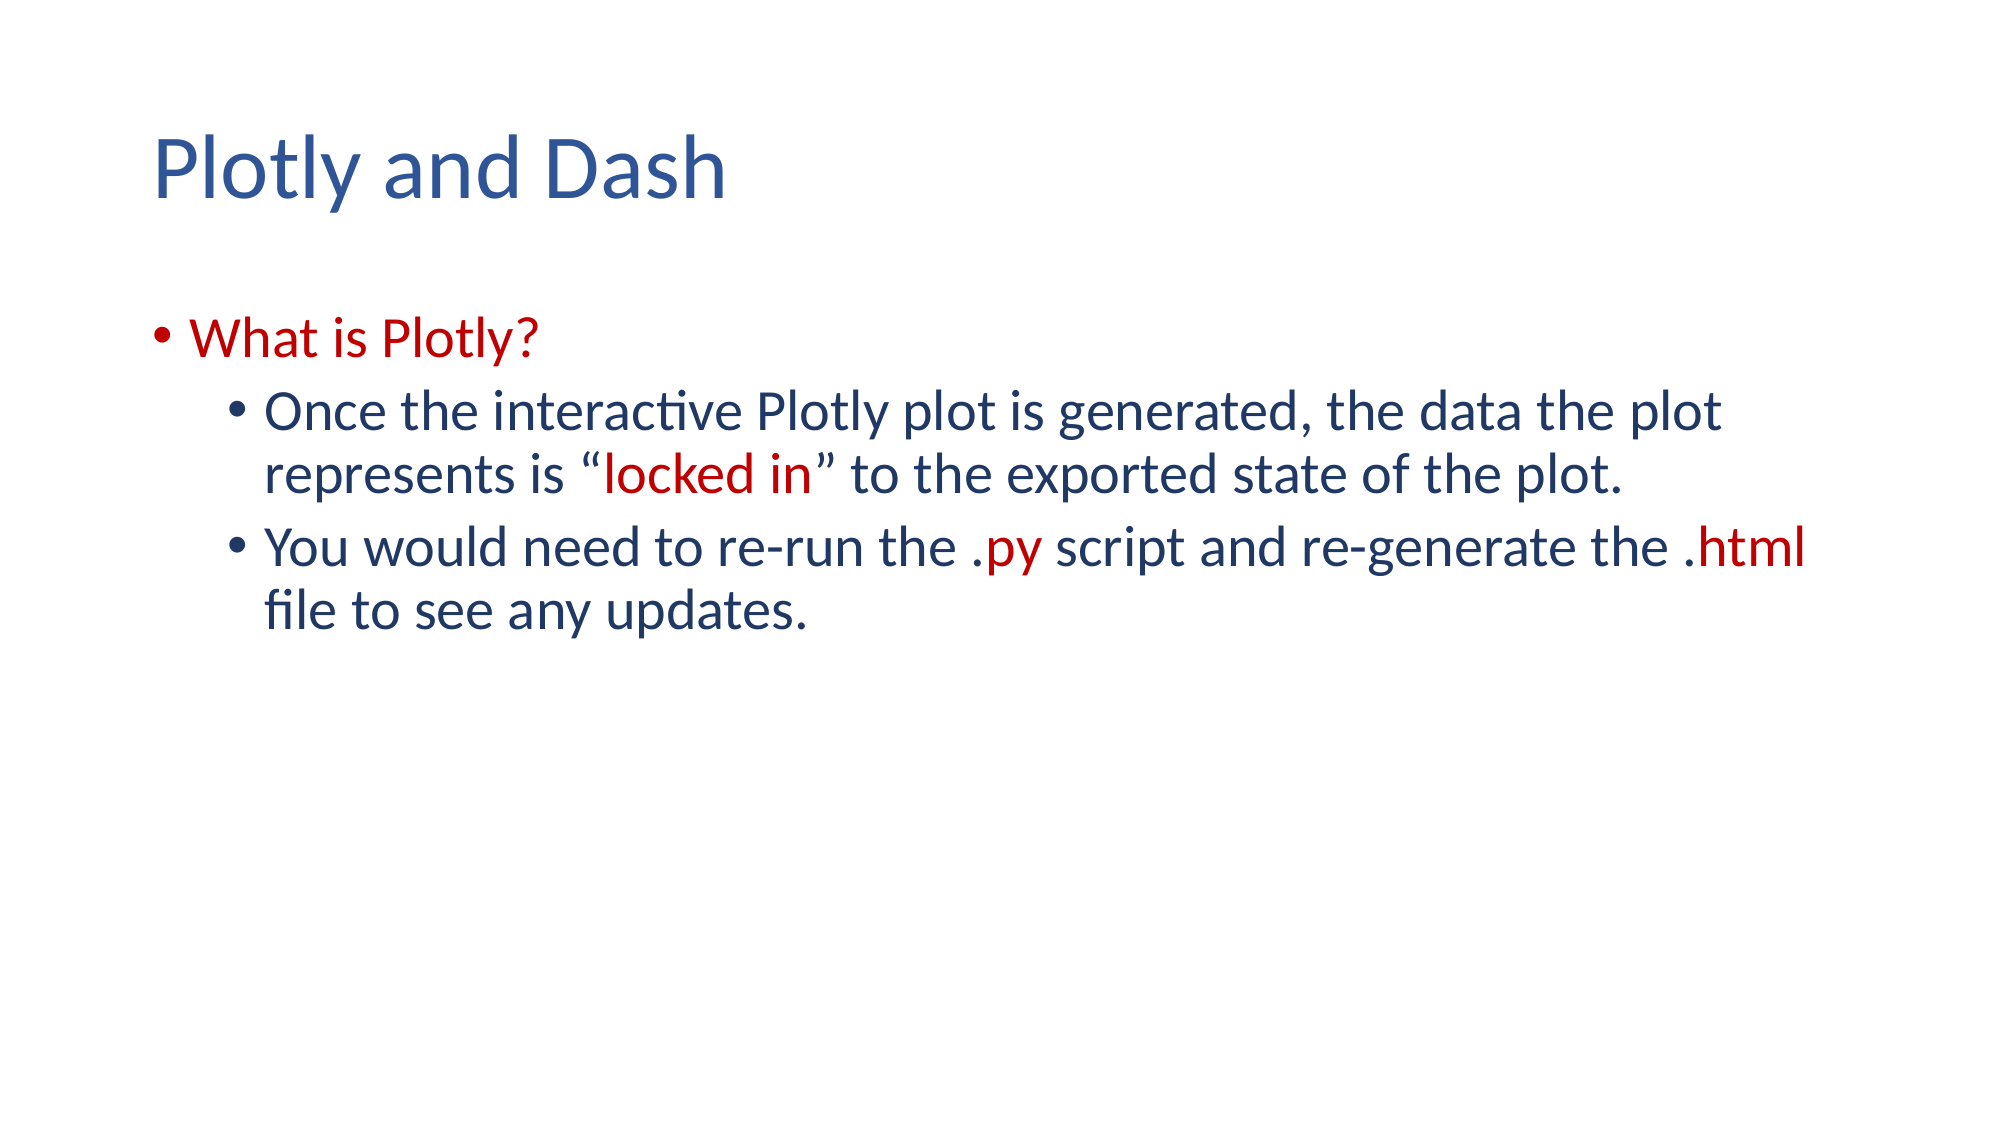

# Plotly and Dash
What is Plotly?
Once the interactive Plotly plot is generated, the data the plot represents is “locked in” to the exported state of the plot.
You would need to re-run the .py script and re-generate the .html file to see any updates.